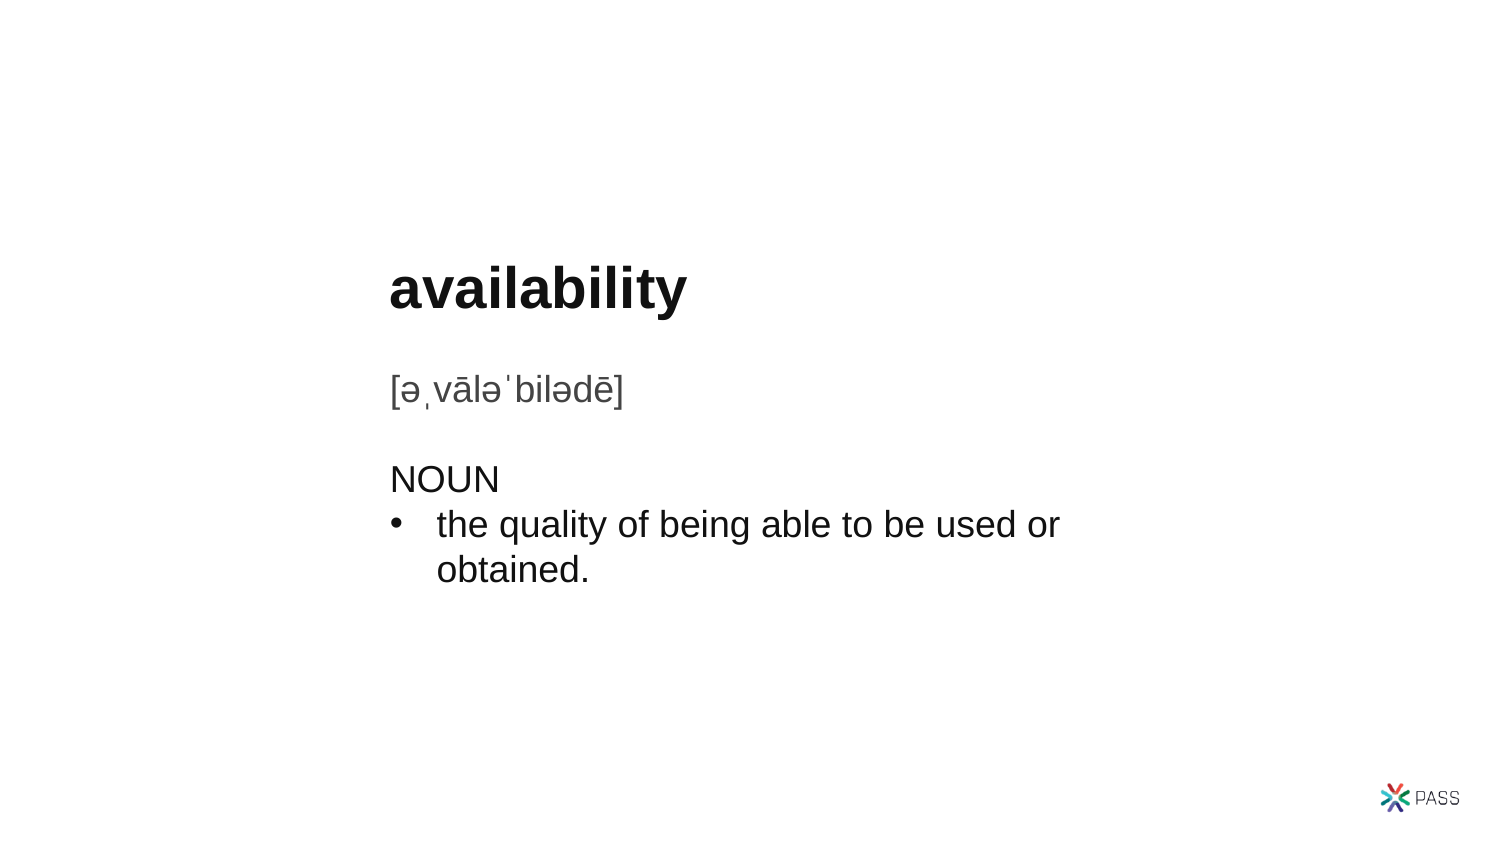

availability

[əˌvāləˈbilədē]

NOUN
the quality of being able to be used or obtained.